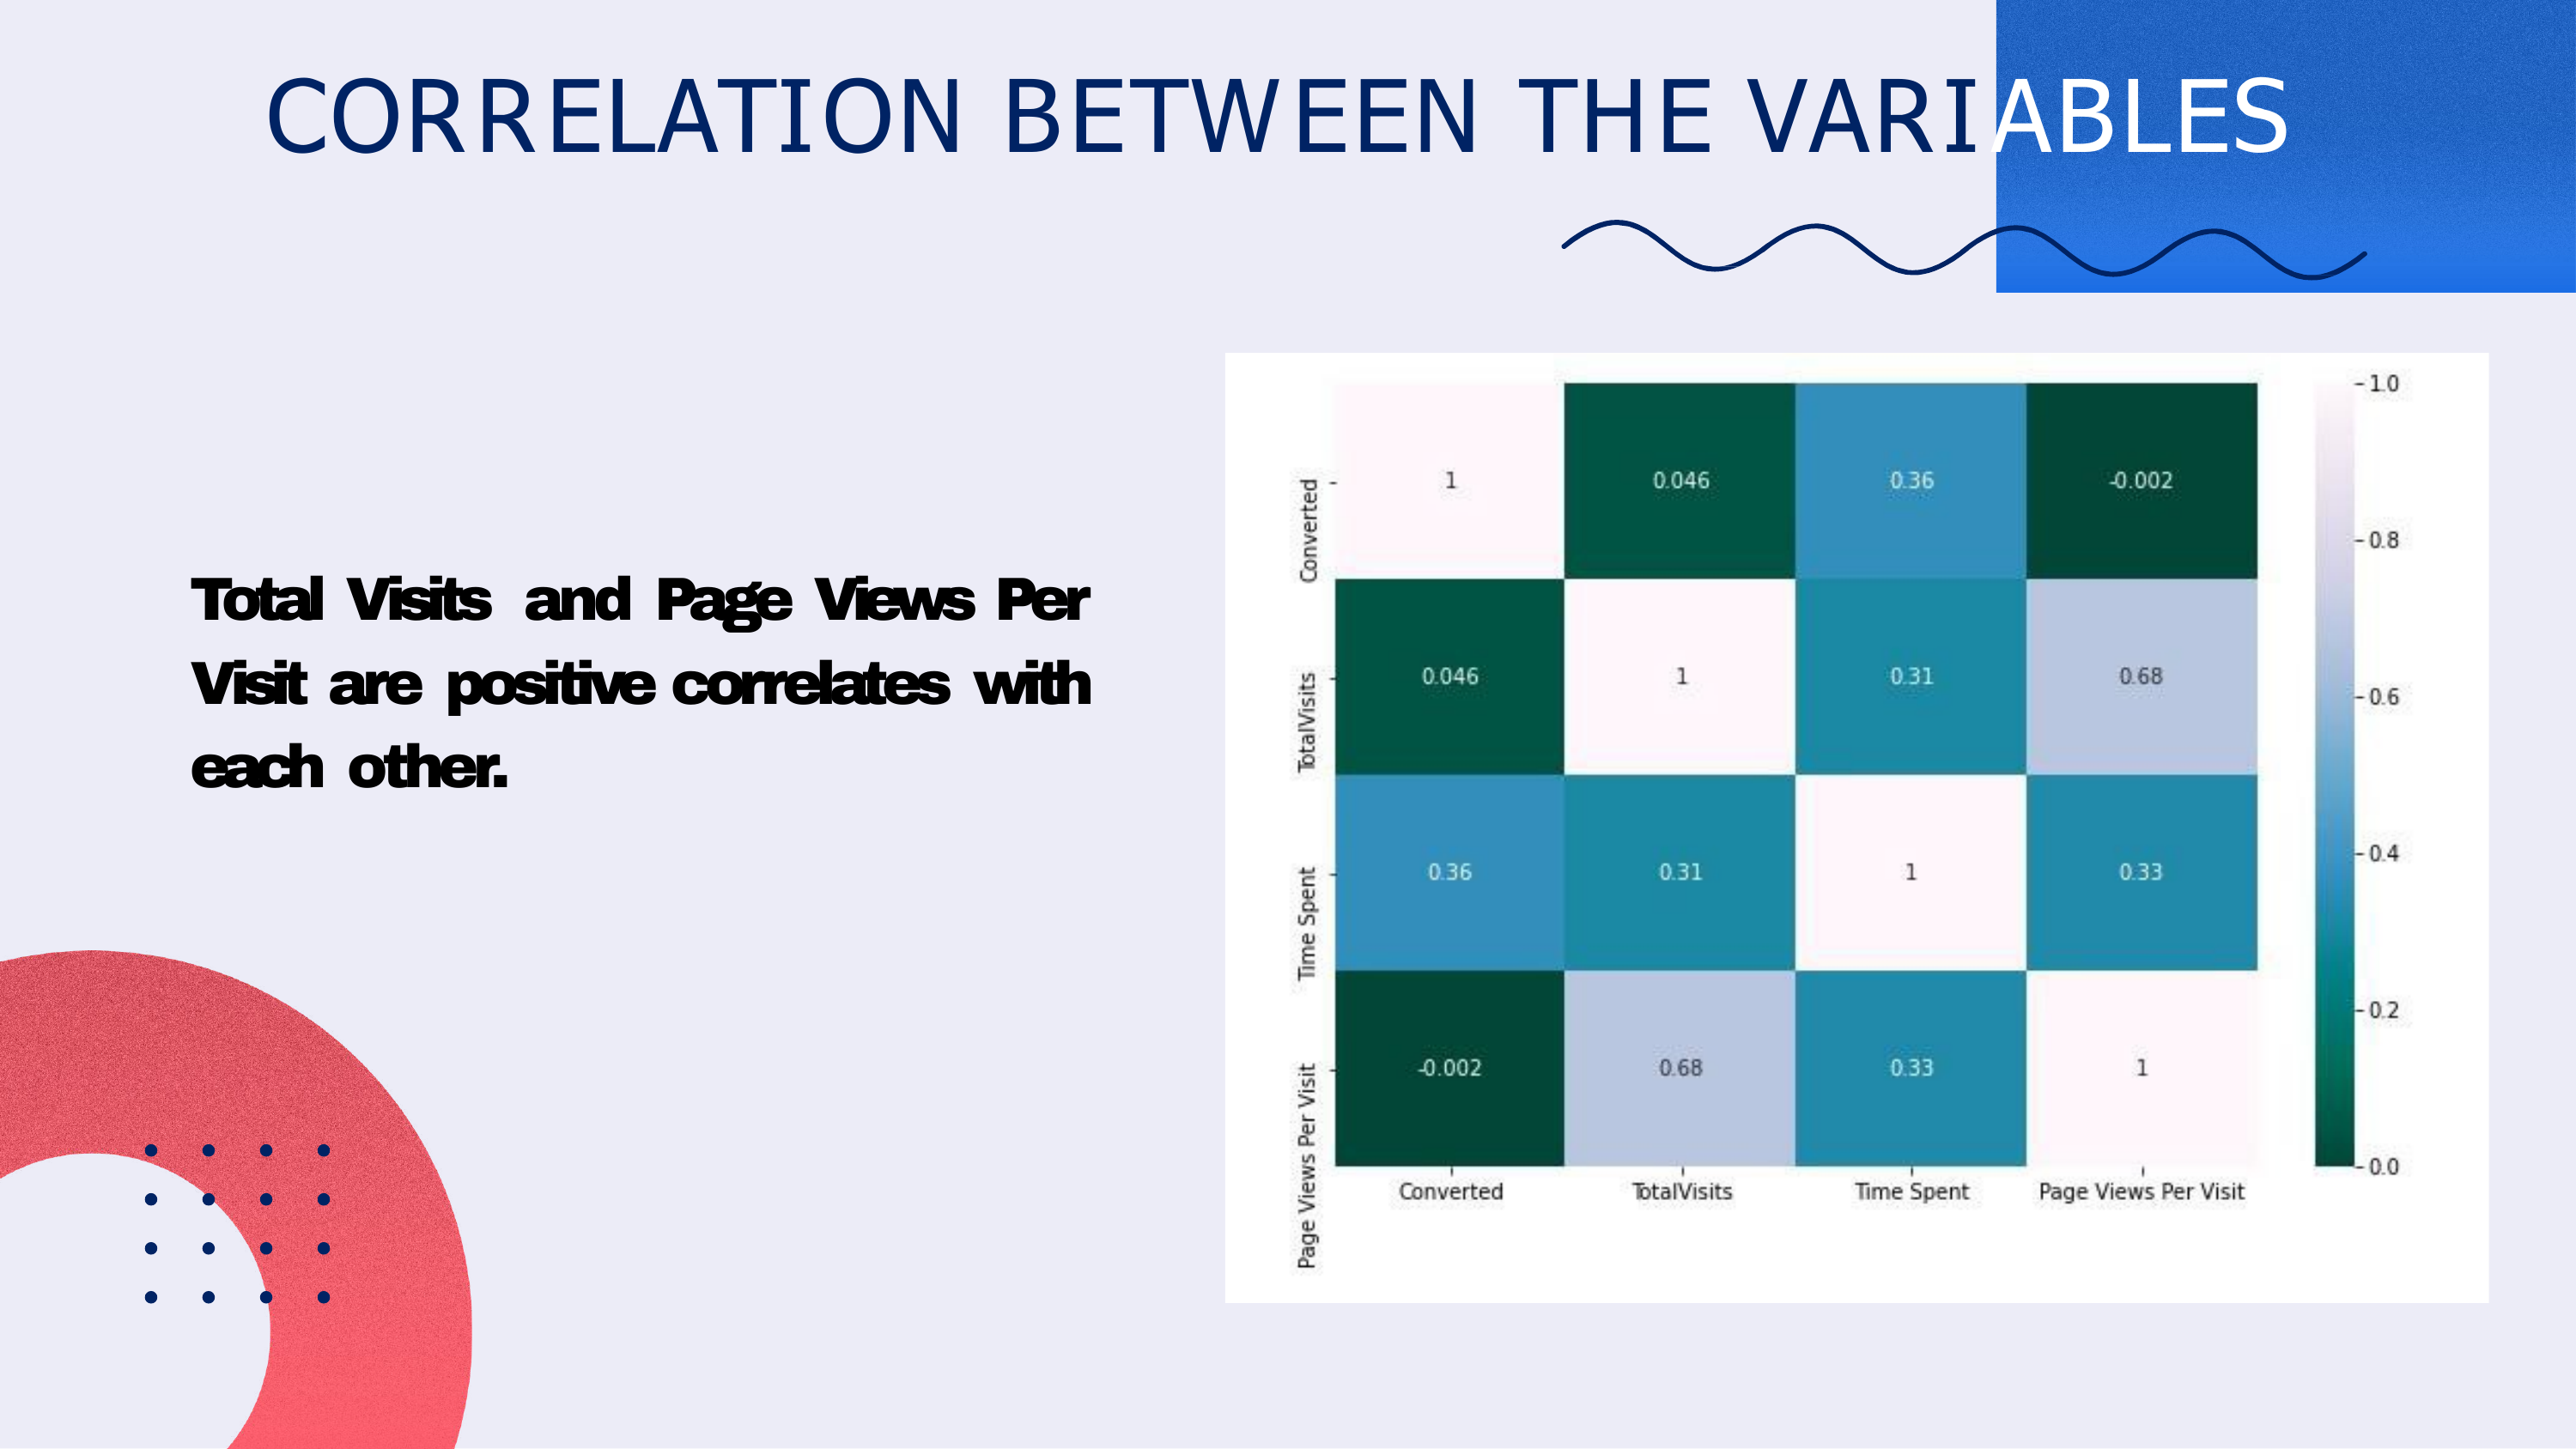

CORRELATION BETWEEN THE VARIABLES

Total Visits and Page Views Per  Visit are positive correlates with  each other.